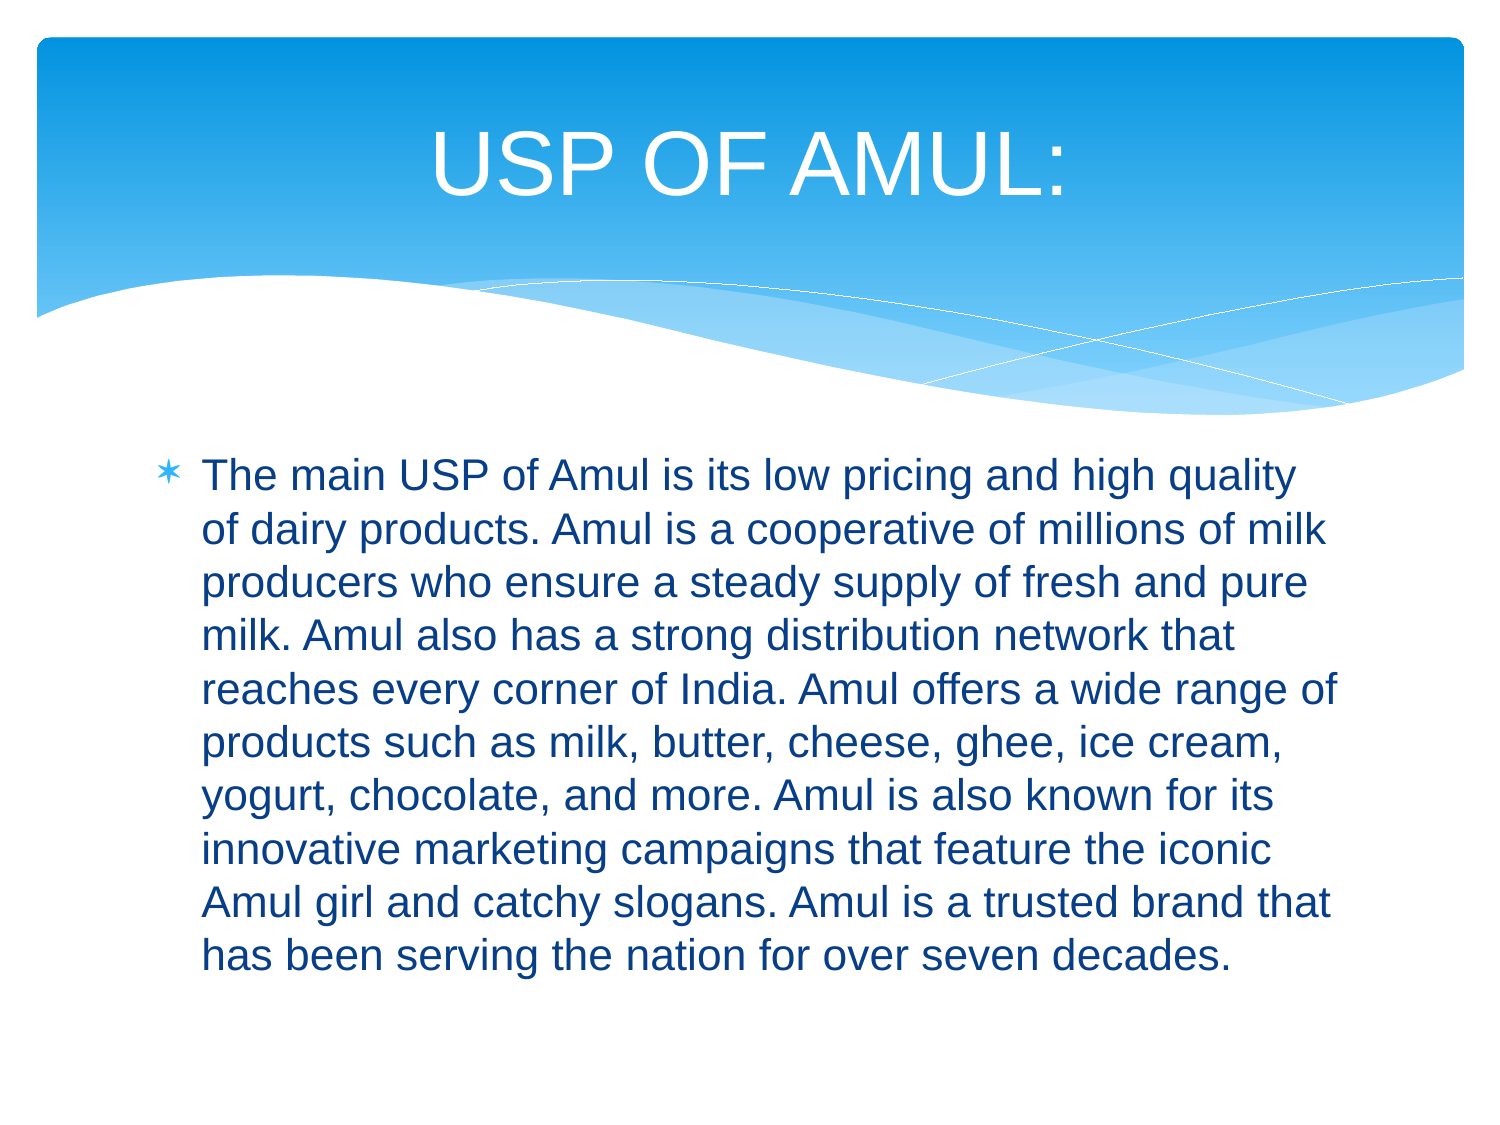

# USP OF AMUL:
The main USP of Amul is its low pricing and high quality of dairy products. Amul is a cooperative of millions of milk producers who ensure a steady supply of fresh and pure milk. Amul also has a strong distribution network that reaches every corner of India. Amul offers a wide range of products such as milk, butter, cheese, ghee, ice cream, yogurt, chocolate, and more. Amul is also known for its innovative marketing campaigns that feature the iconic Amul girl and catchy slogans. Amul is a trusted brand that has been serving the nation for over seven decades.